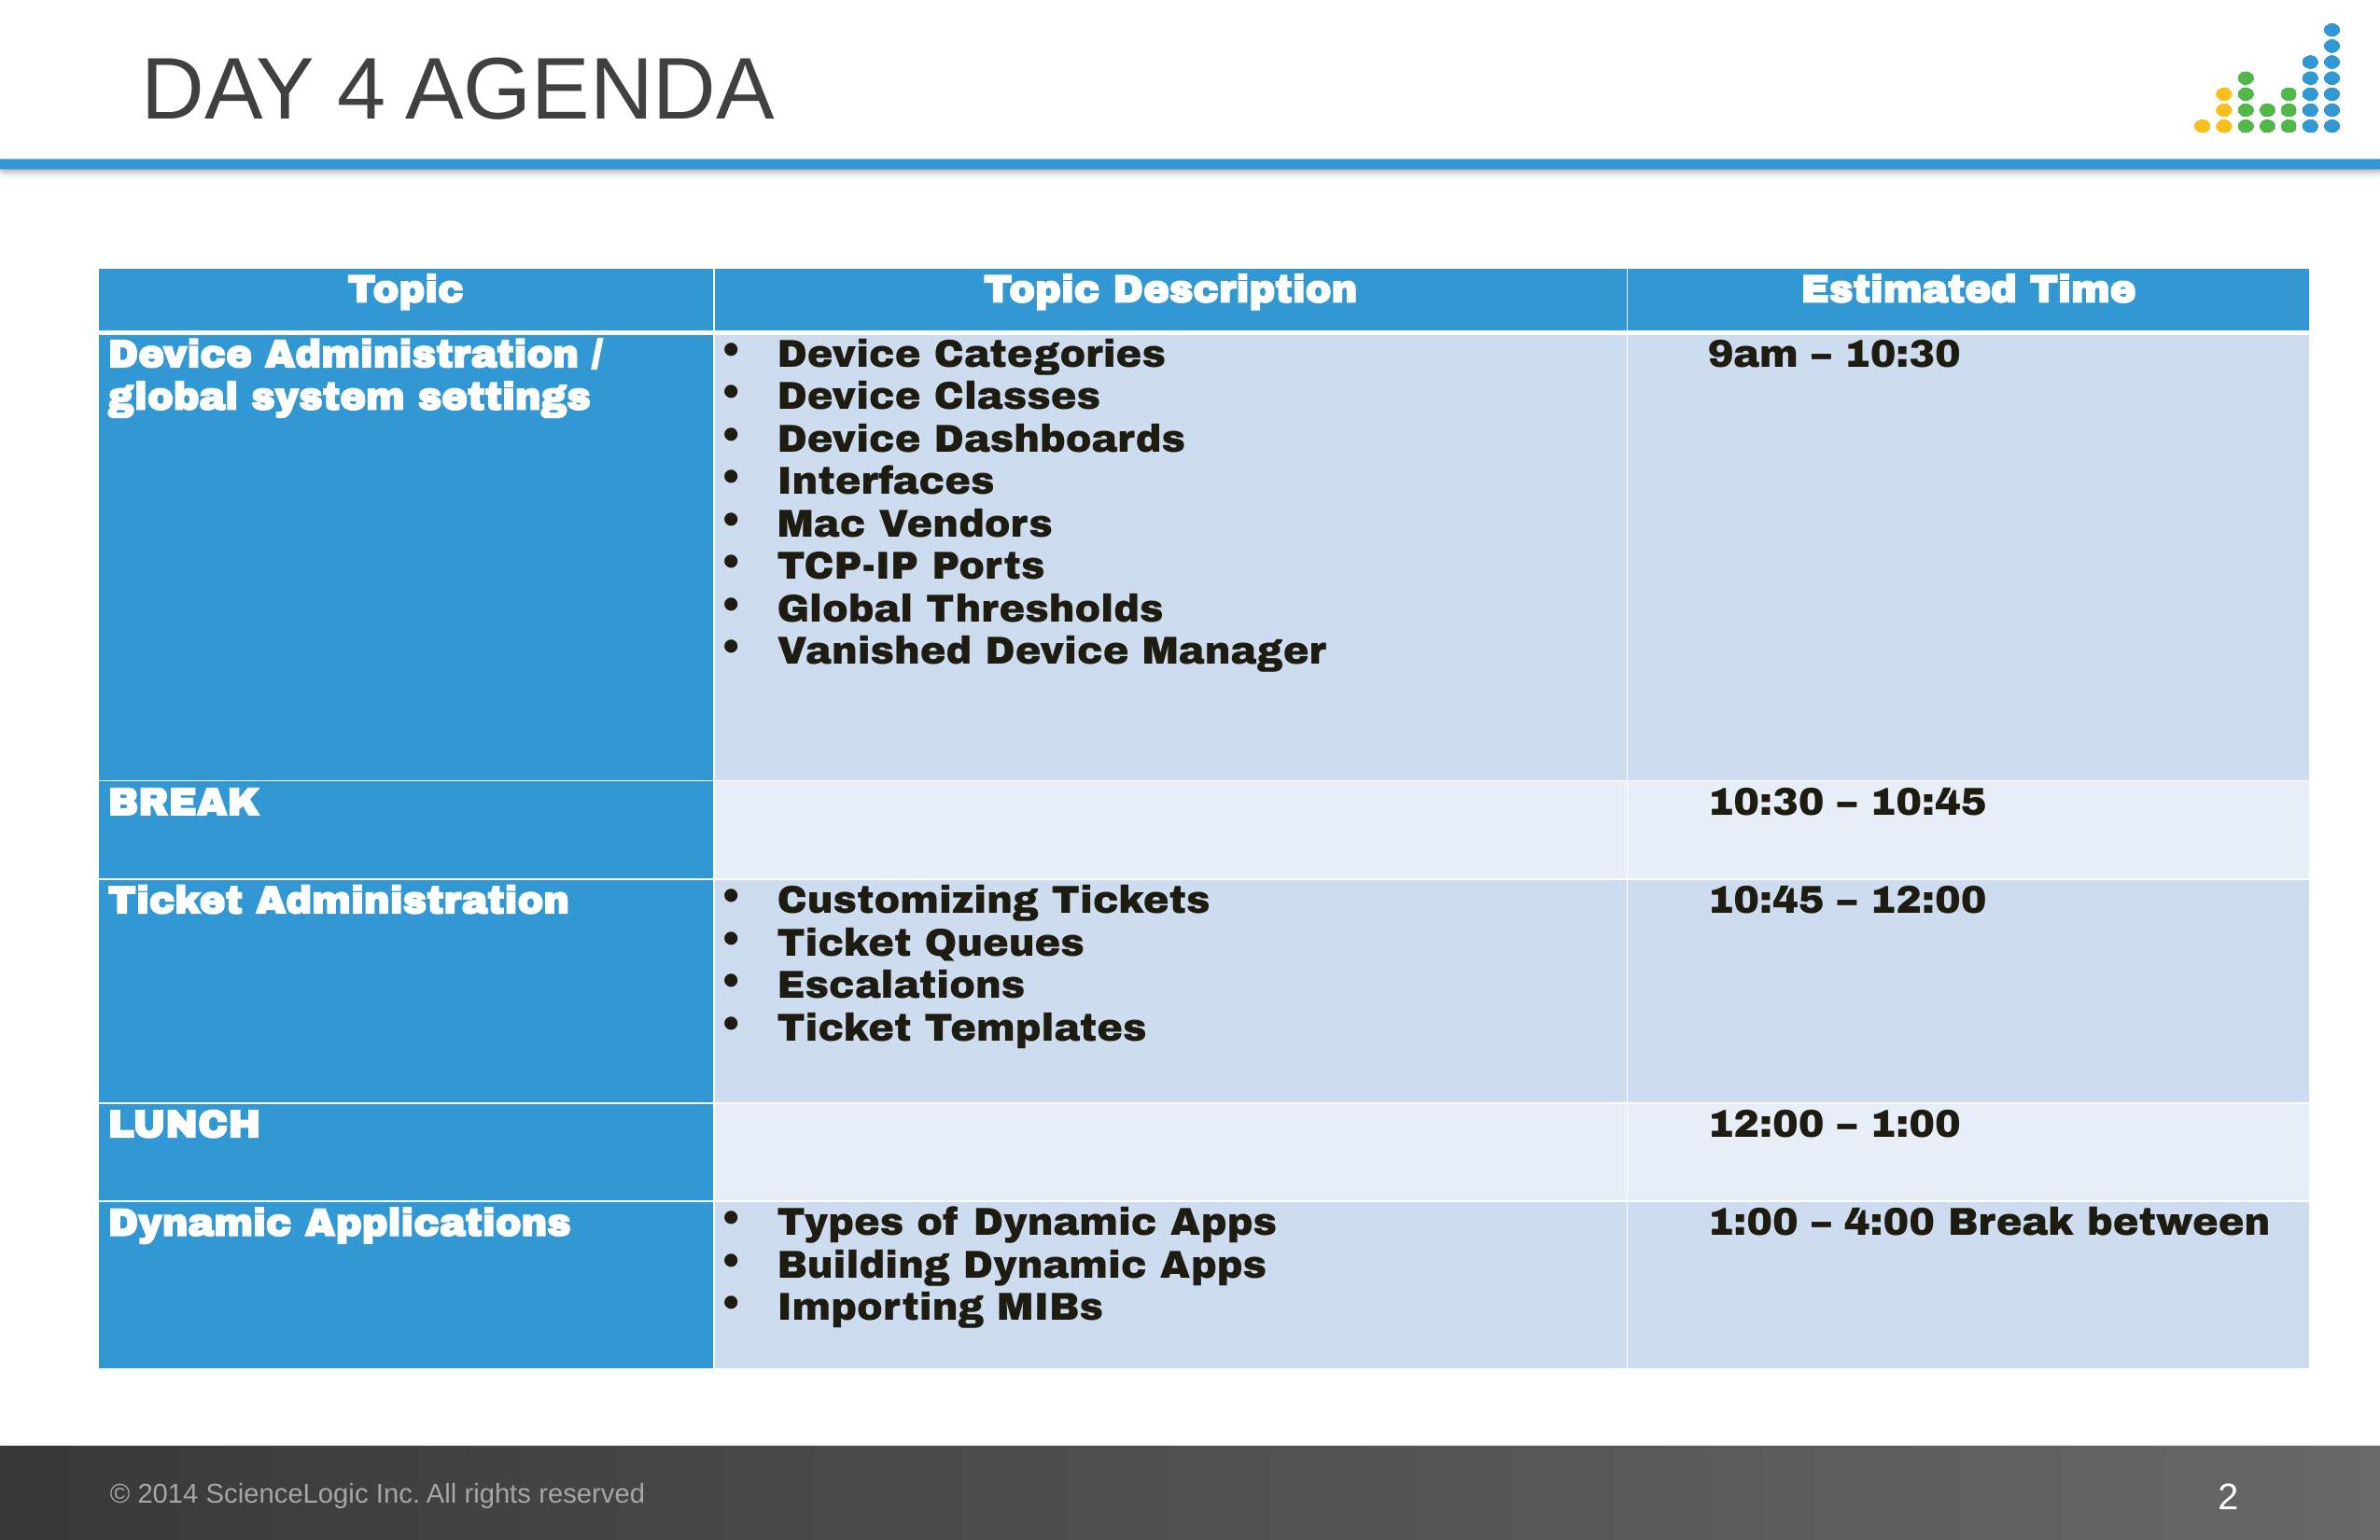

# DAY 4 AGENDA
| Topic | Topic Description | Estimated Time |
| --- | --- | --- |
| Device Administration / global system settings | Device Categories Device Classes Device Dashboards Interfaces Mac Vendors TCP-IP Ports Global Thresholds Vanished Device Manager | 9am – 10:30 |
| BREAK |  | 10:30 – 10:45 |
| Ticket Administration | Customizing Tickets Ticket Queues Escalations Ticket Templates | 10:45 – 12:00 |
| LUNCH |  | 12:00 – 1:00 |
| Dynamic Applications | Types of Dynamic Apps Building Dynamic Apps Importing MIBs | 1:00 – 4:00 Break between |
2